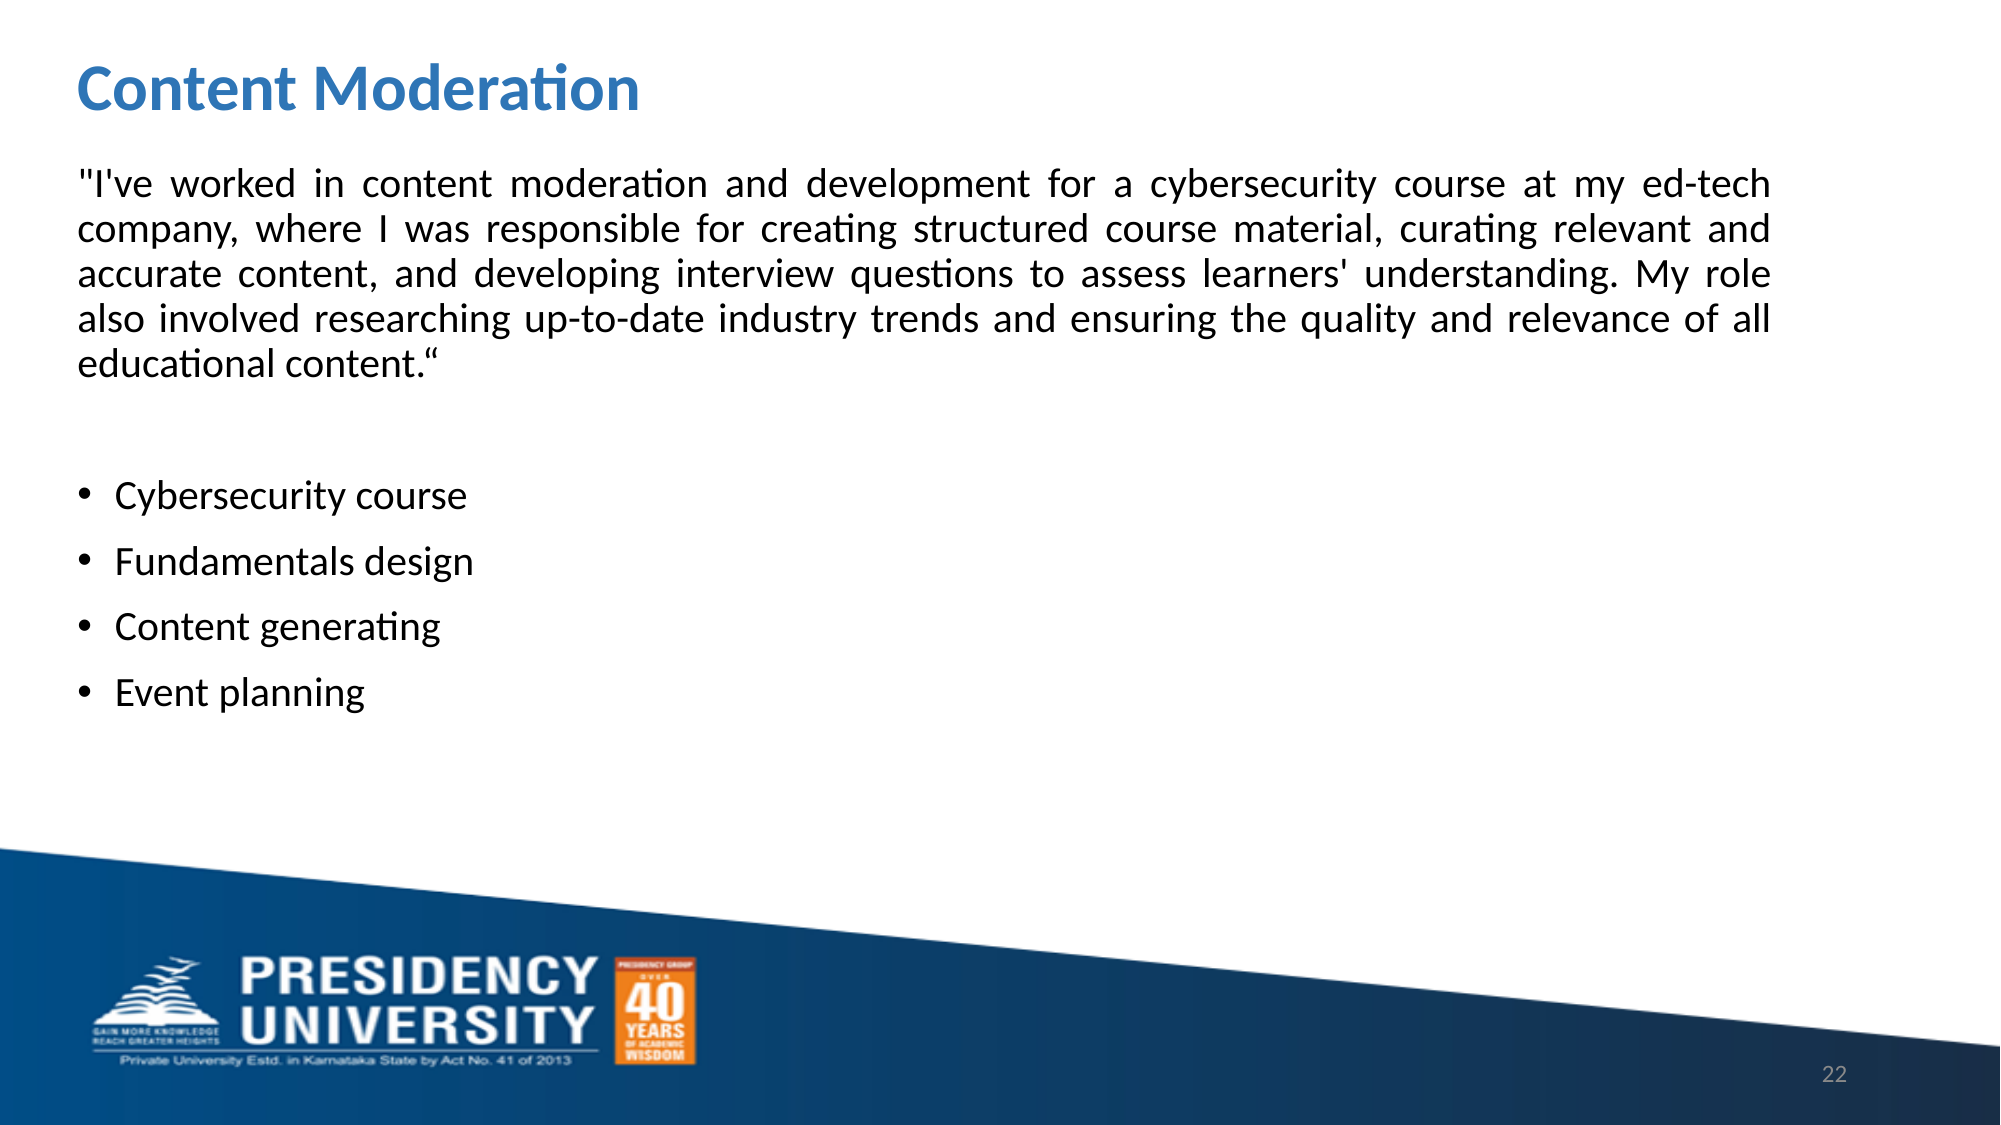

# Content Moderation
"I've worked in content moderation and development for a cybersecurity course at my ed-tech company, where I was responsible for creating structured course material, curating relevant and accurate content, and developing interview questions to assess learners' understanding. My role also involved researching up-to-date industry trends and ensuring the quality and relevance of all educational content.“

Cybersecurity course
Fundamentals design
Content generating
Event planning
22